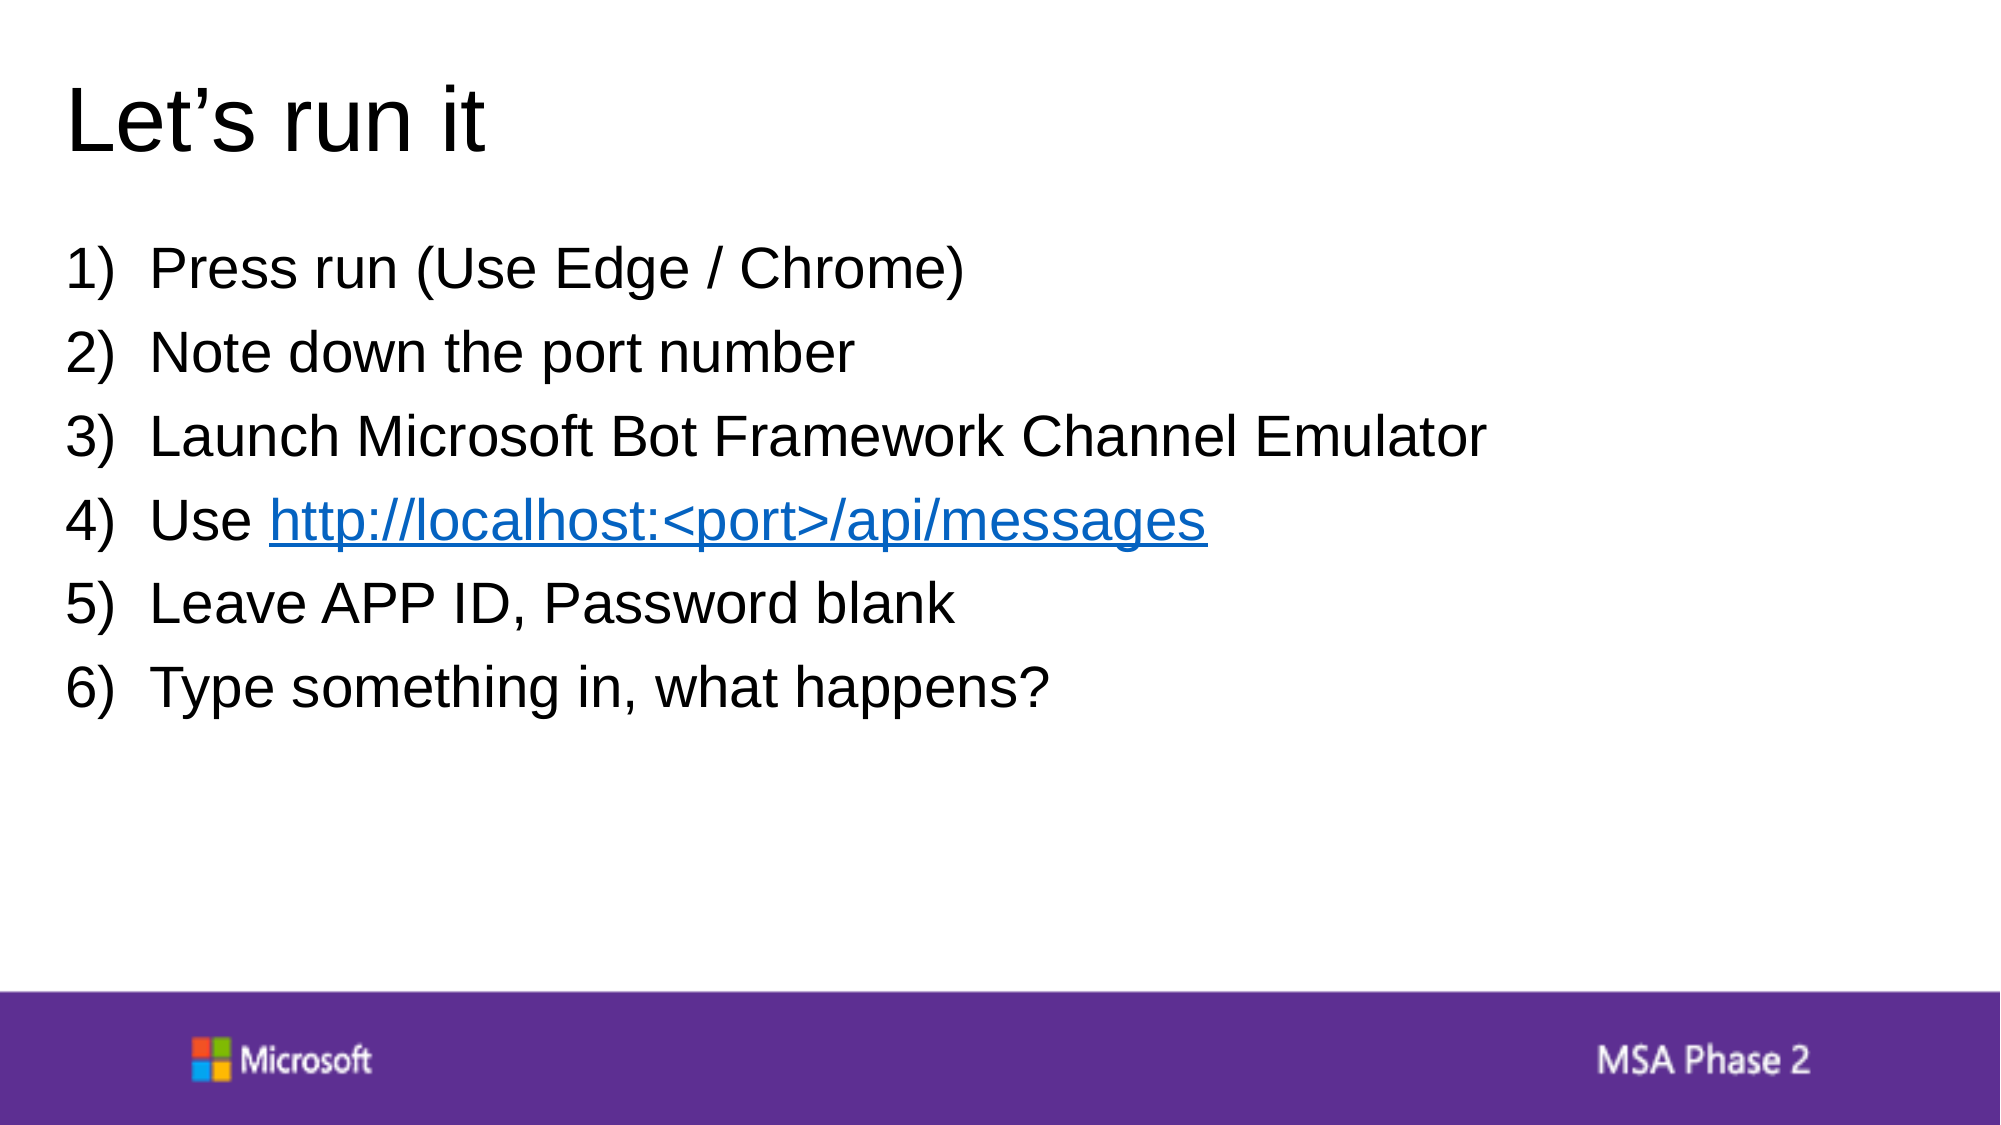

# Let’s run it
Press run (Use Edge / Chrome)
Note down the port number
Launch Microsoft Bot Framework Channel Emulator
Use http://localhost:<port>/api/messages
Leave APP ID, Password blank
Type something in, what happens?